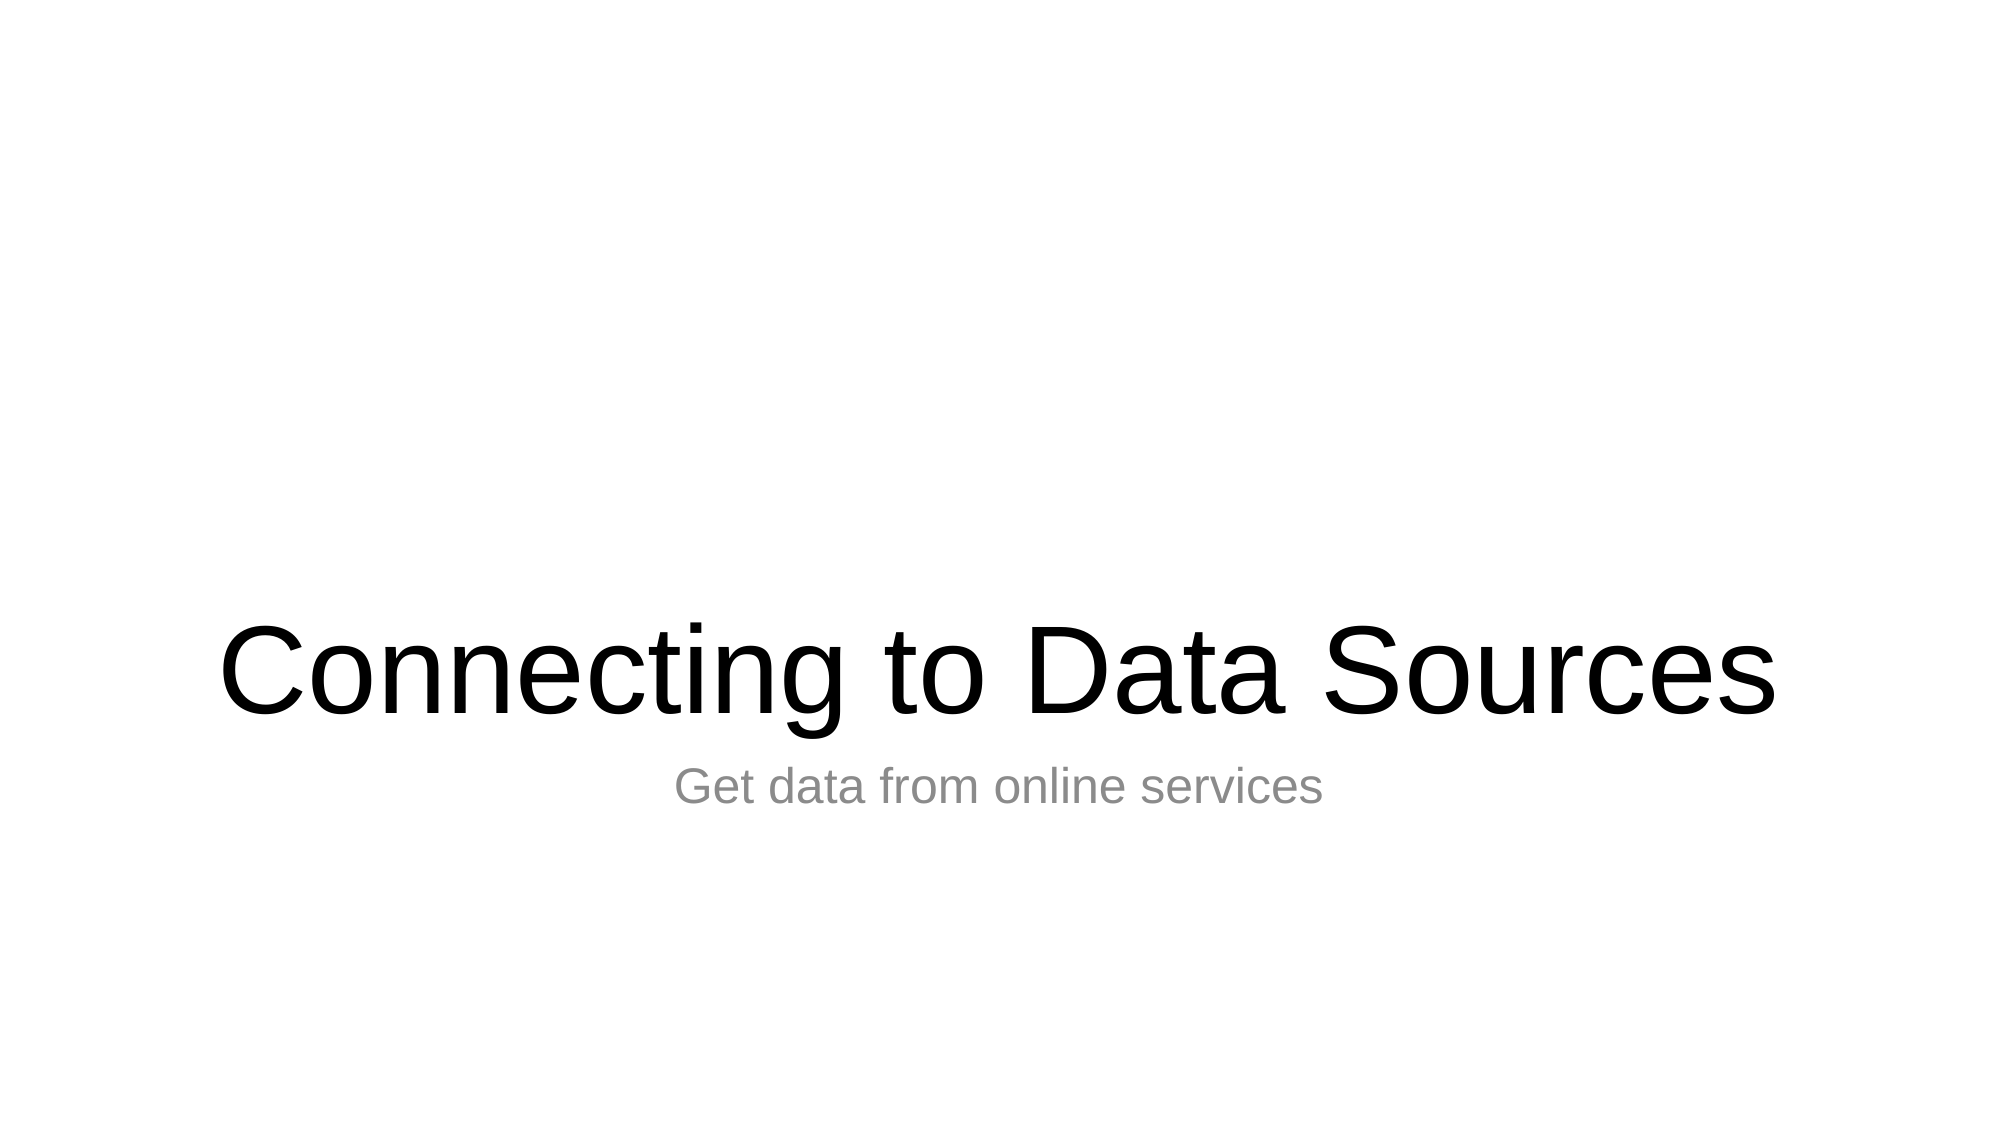

# Connecting to Data Sources
Get data from online services